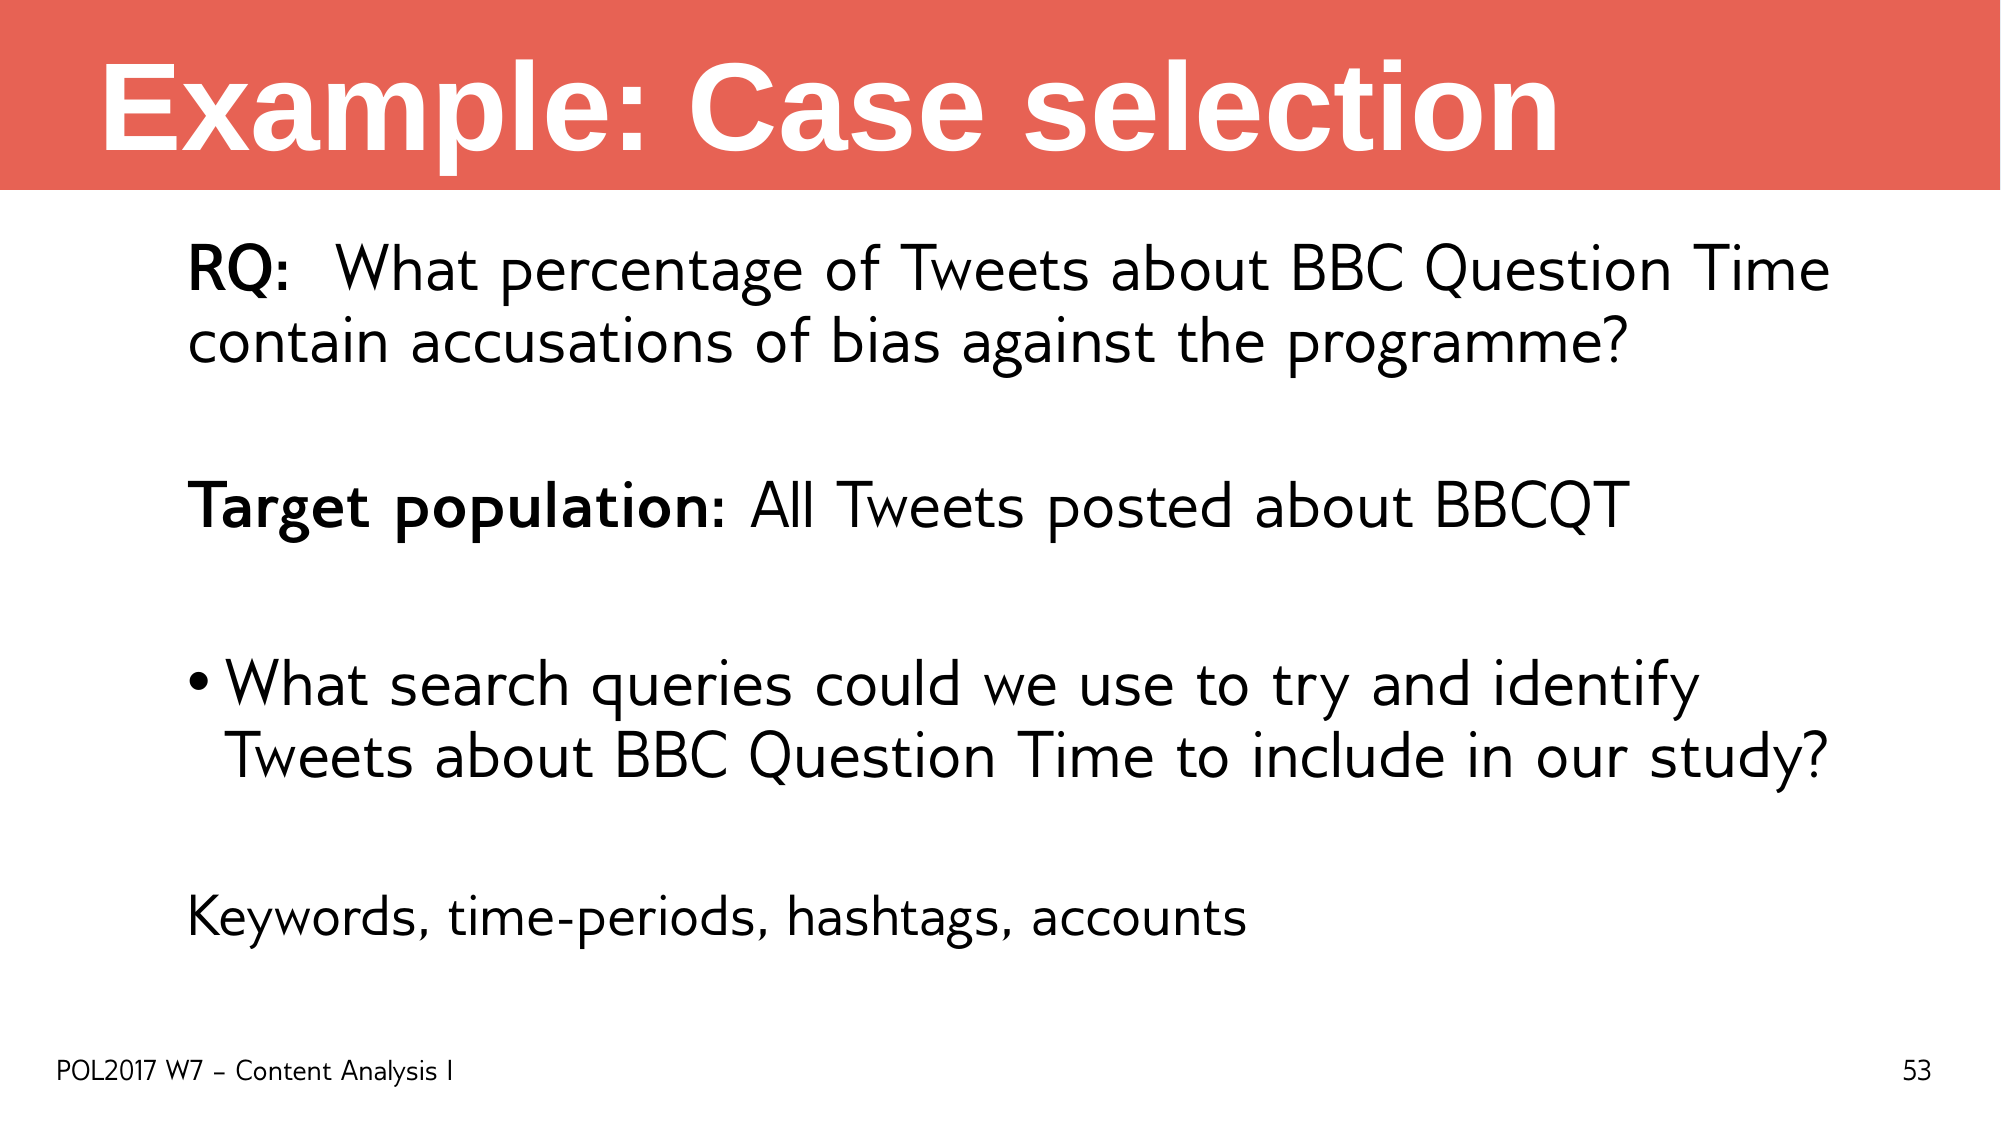

# Example: Case selection
RQ:  What percentage of Tweets about BBC Question Time contain accusations of bias against the programme?

Target population: All Tweets posted about BBCQT

What search queries could we use to try and identify Tweets about BBC Question Time to include in our study?

Keywords, time-periods, hashtags, accounts
POL2017 W7 – Content Analysis I
53